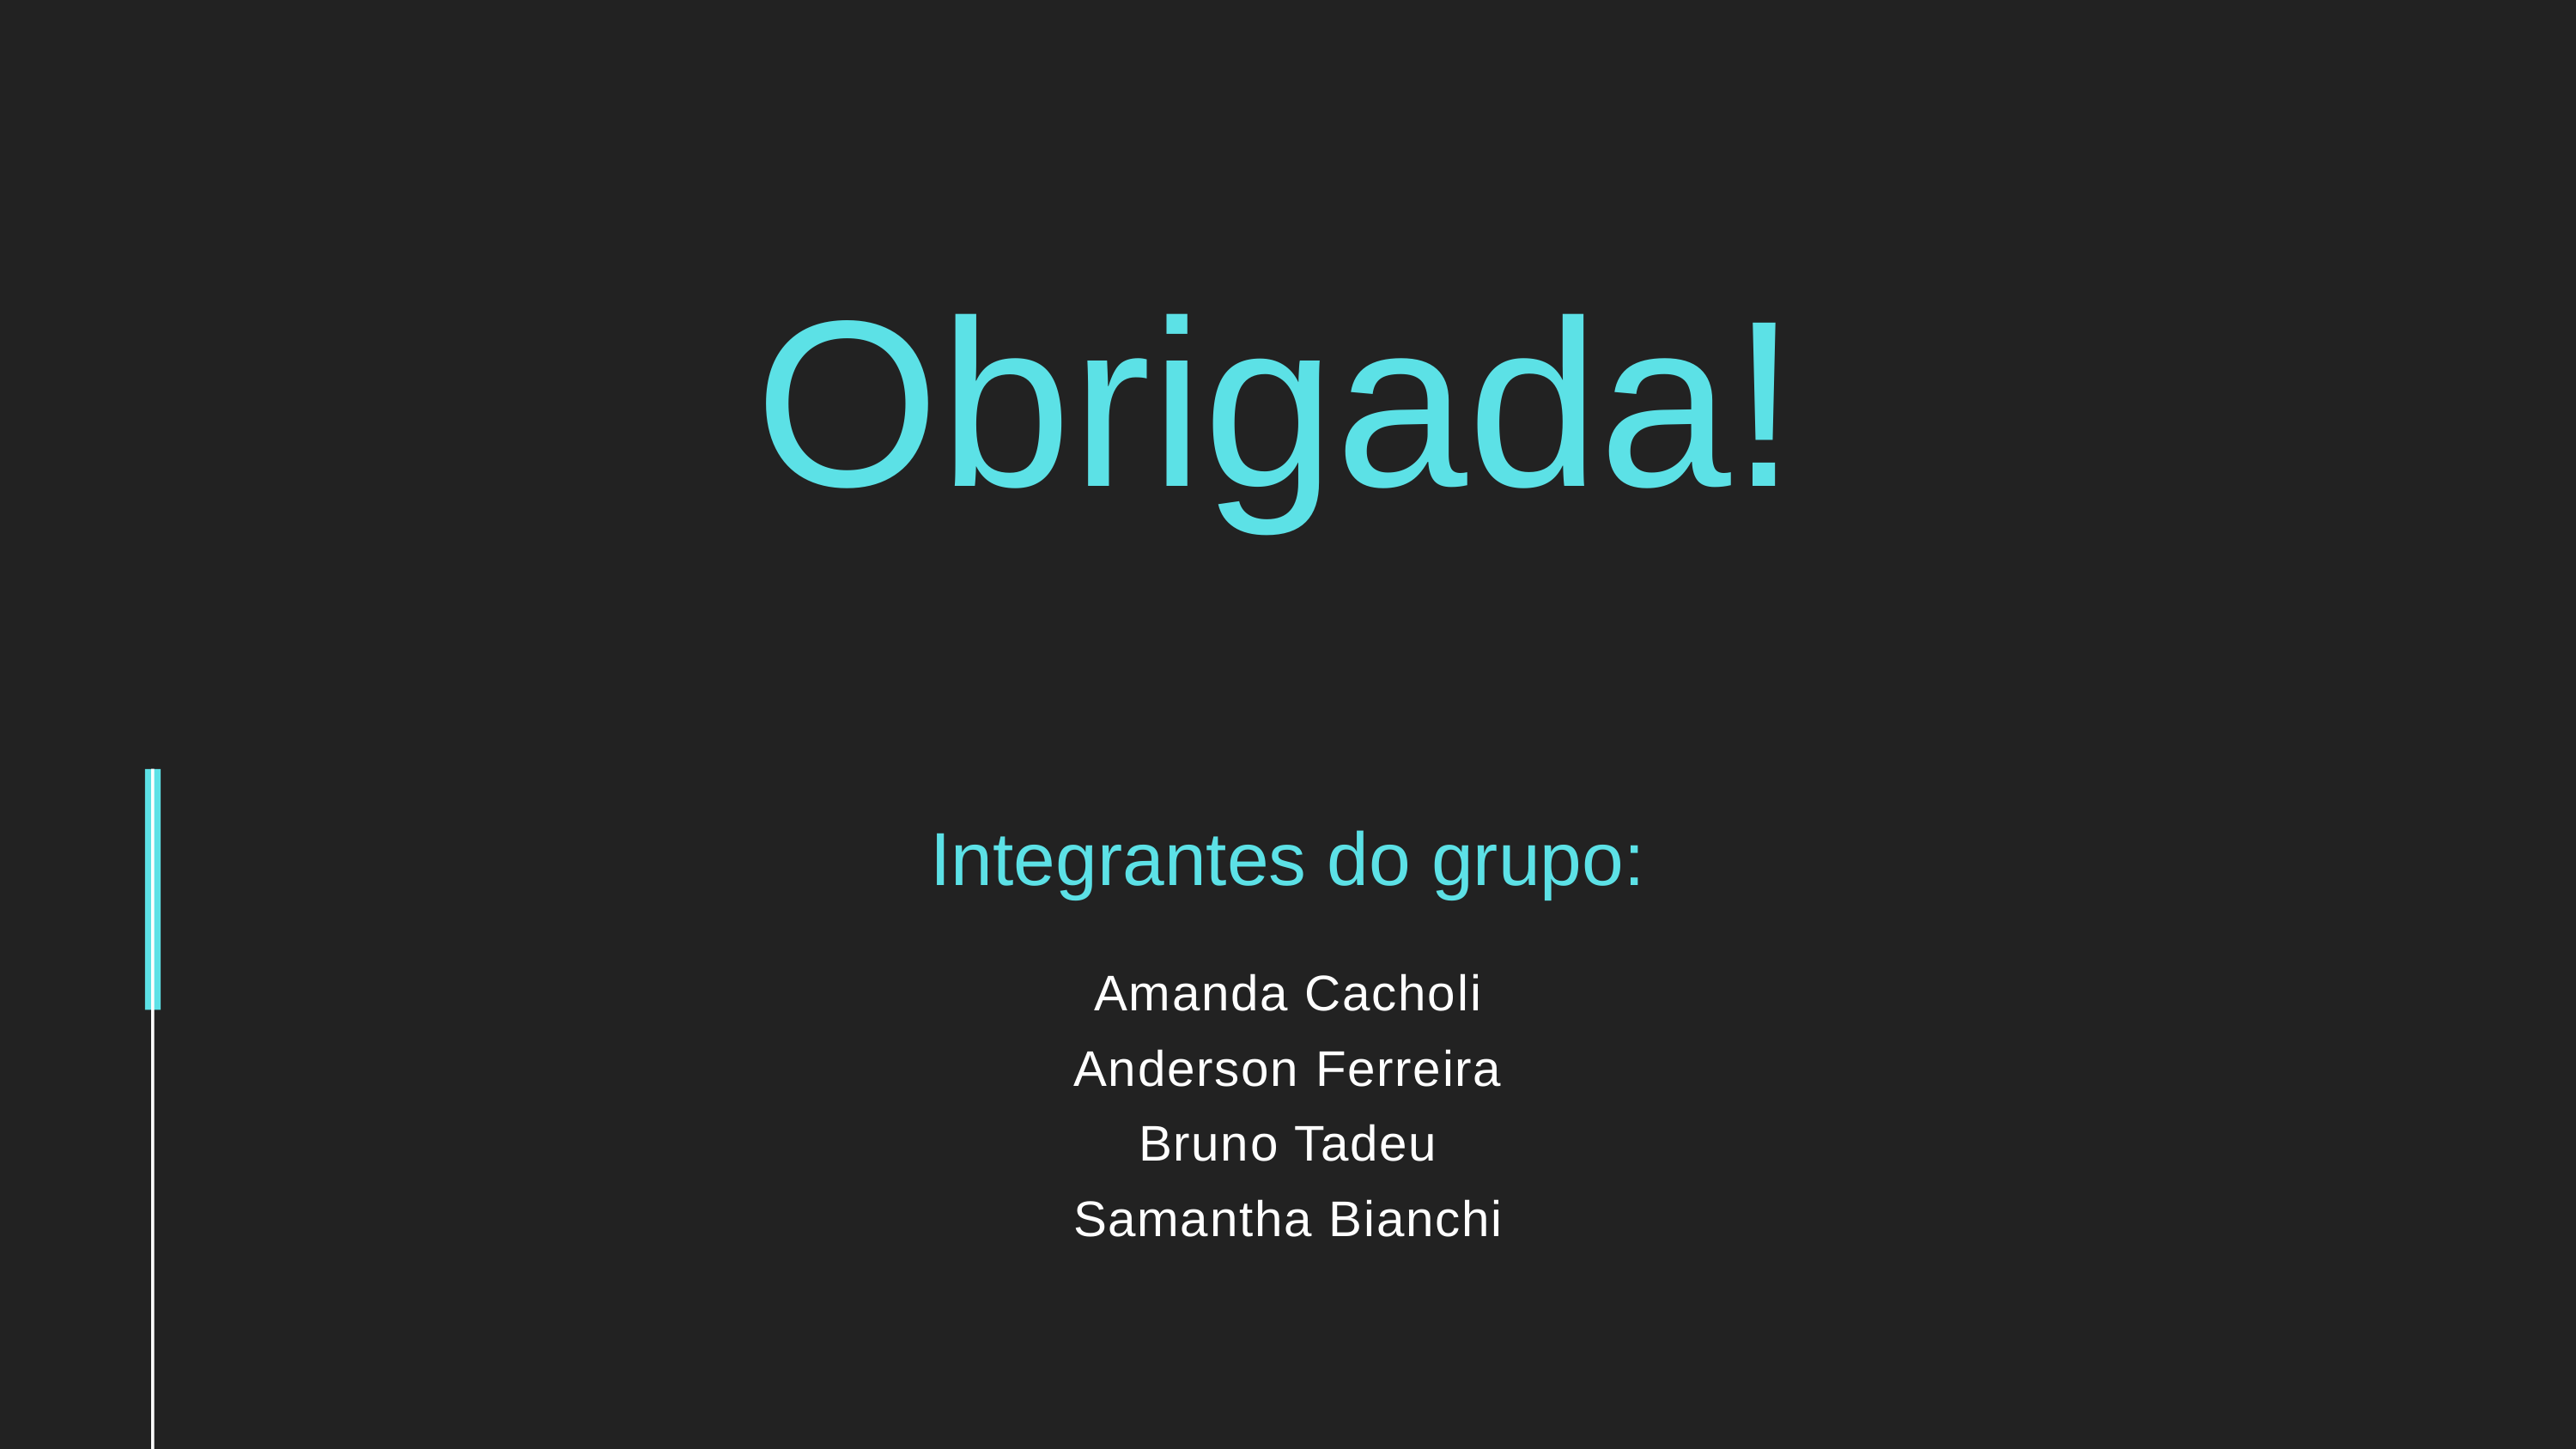

Obrigada!

Integrantes do grupo:
Amanda Cacholi
Anderson Ferreira
Bruno Tadeu
Samantha Bianchi